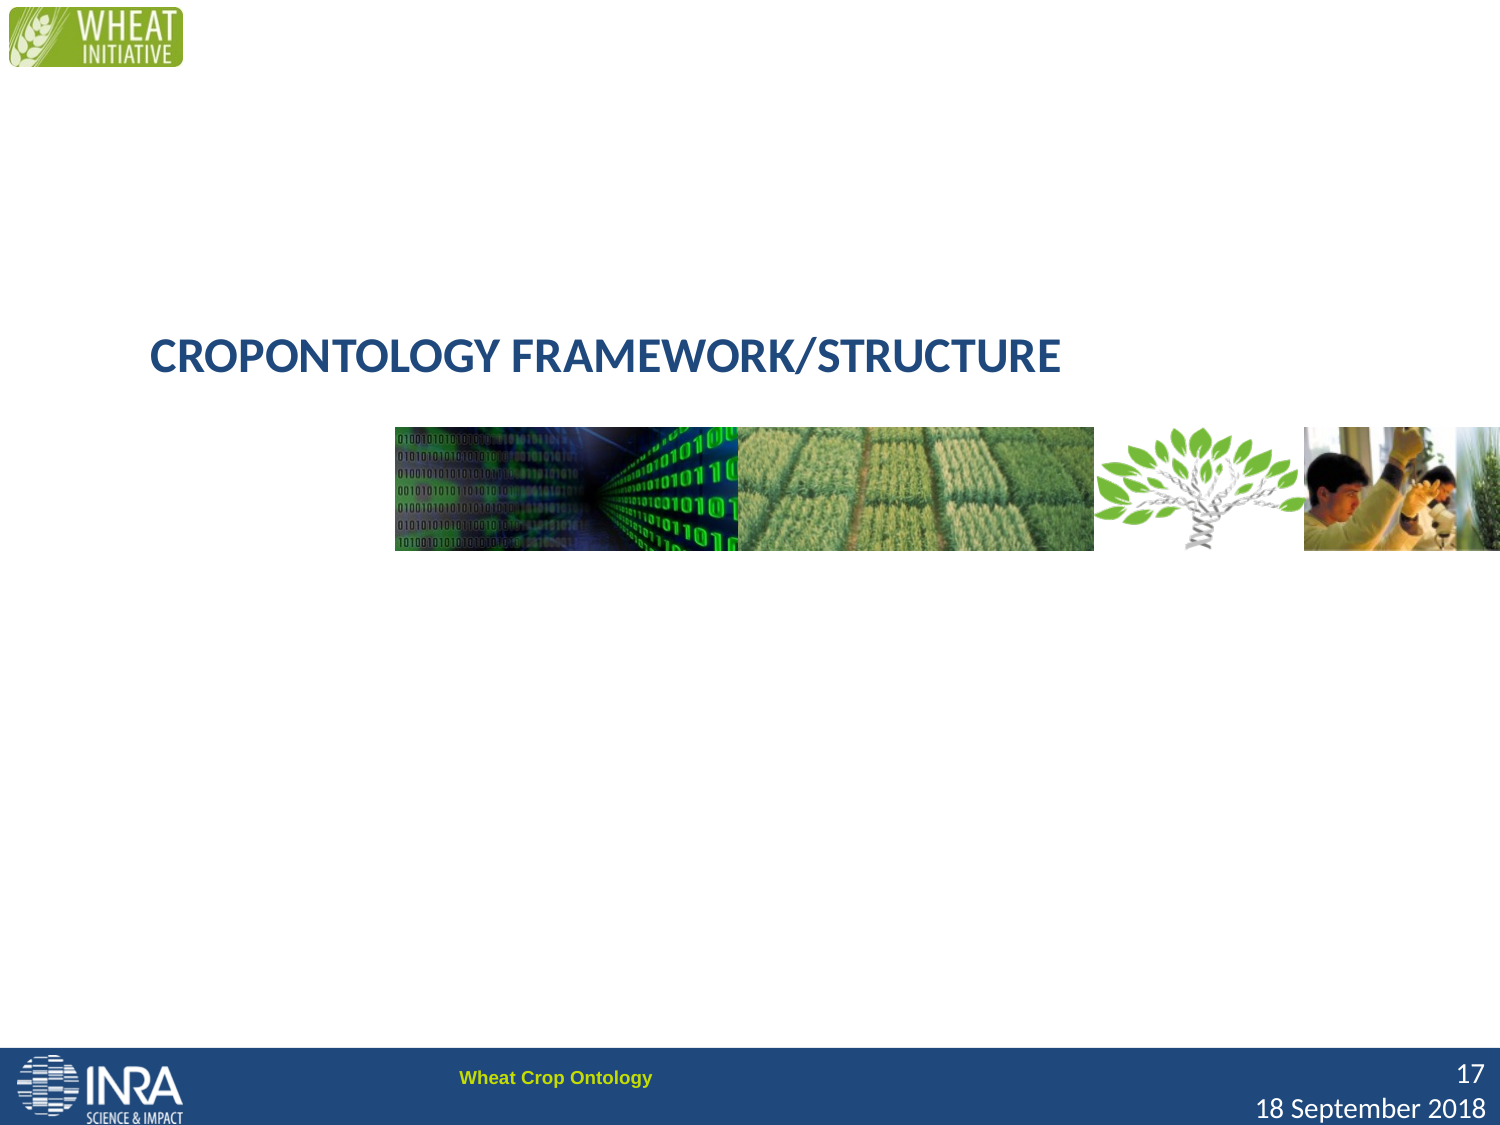

# Cropontology framework/Structure

17
18 September 2018